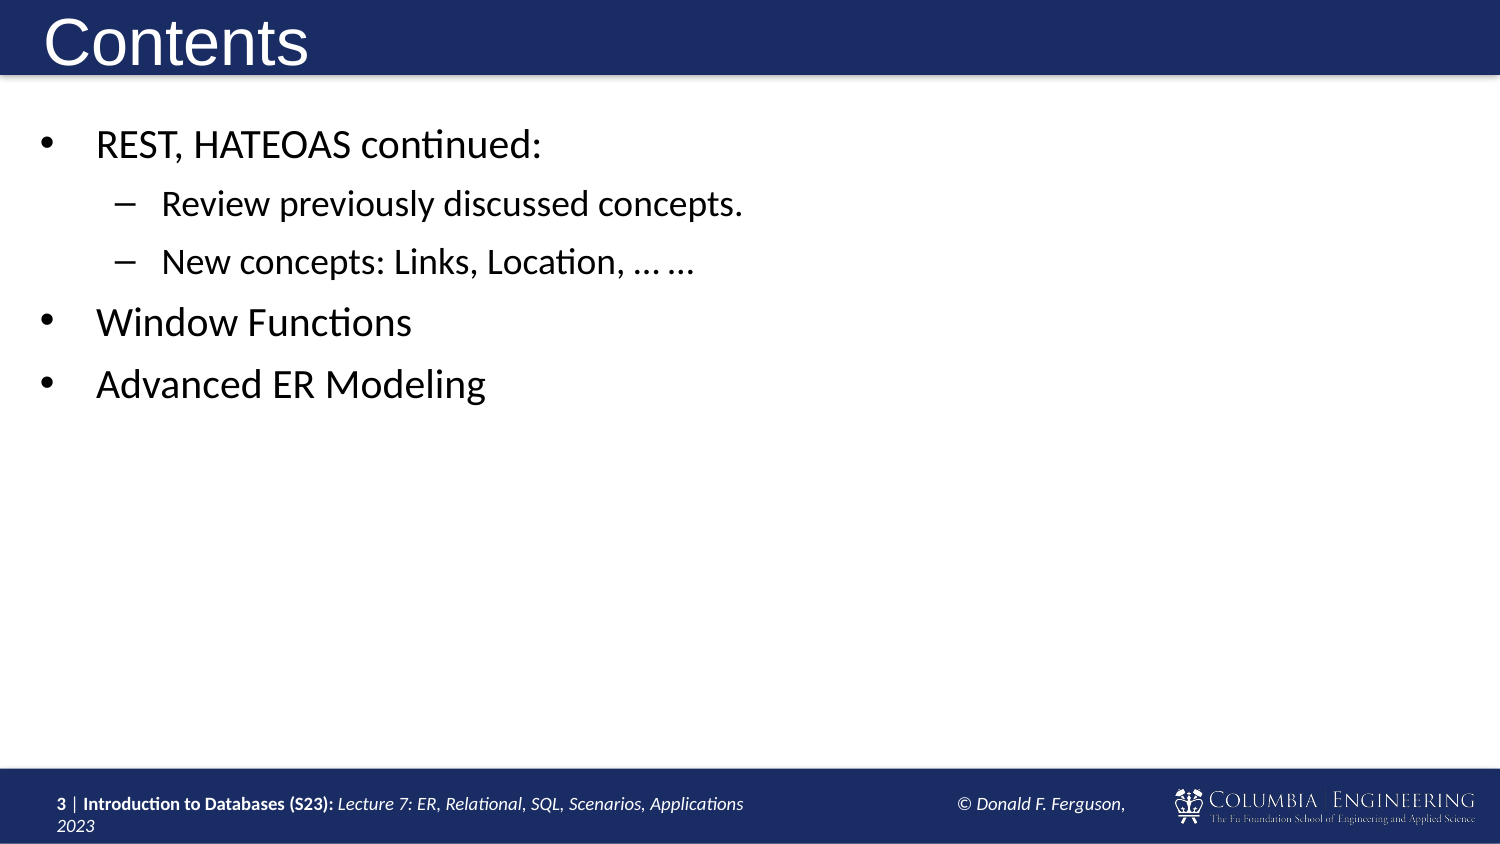

# Contents
REST, HATEOAS continued:
Review previously discussed concepts.
New concepts: Links, Location, … …
Window Functions
Advanced ER Modeling